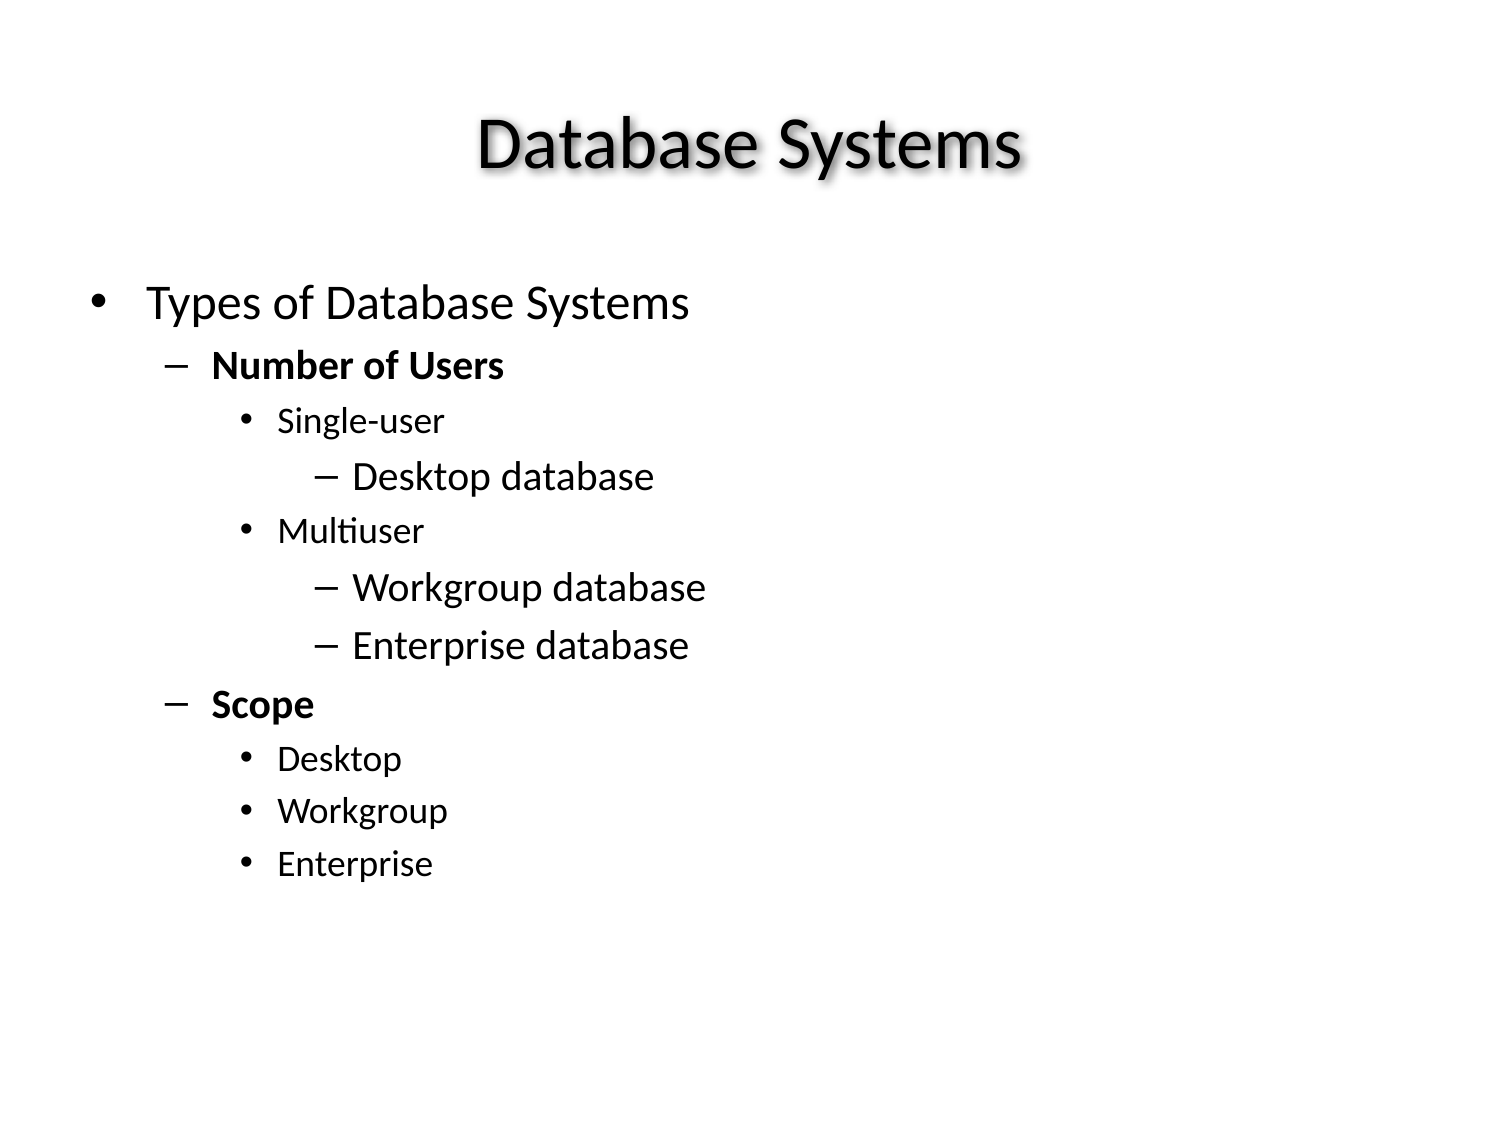

# Database Systems
Types of Database Systems
Number of Users
Single-user
Desktop database
Multiuser
Workgroup database
Enterprise database
Scope
Desktop
Workgroup
Enterprise